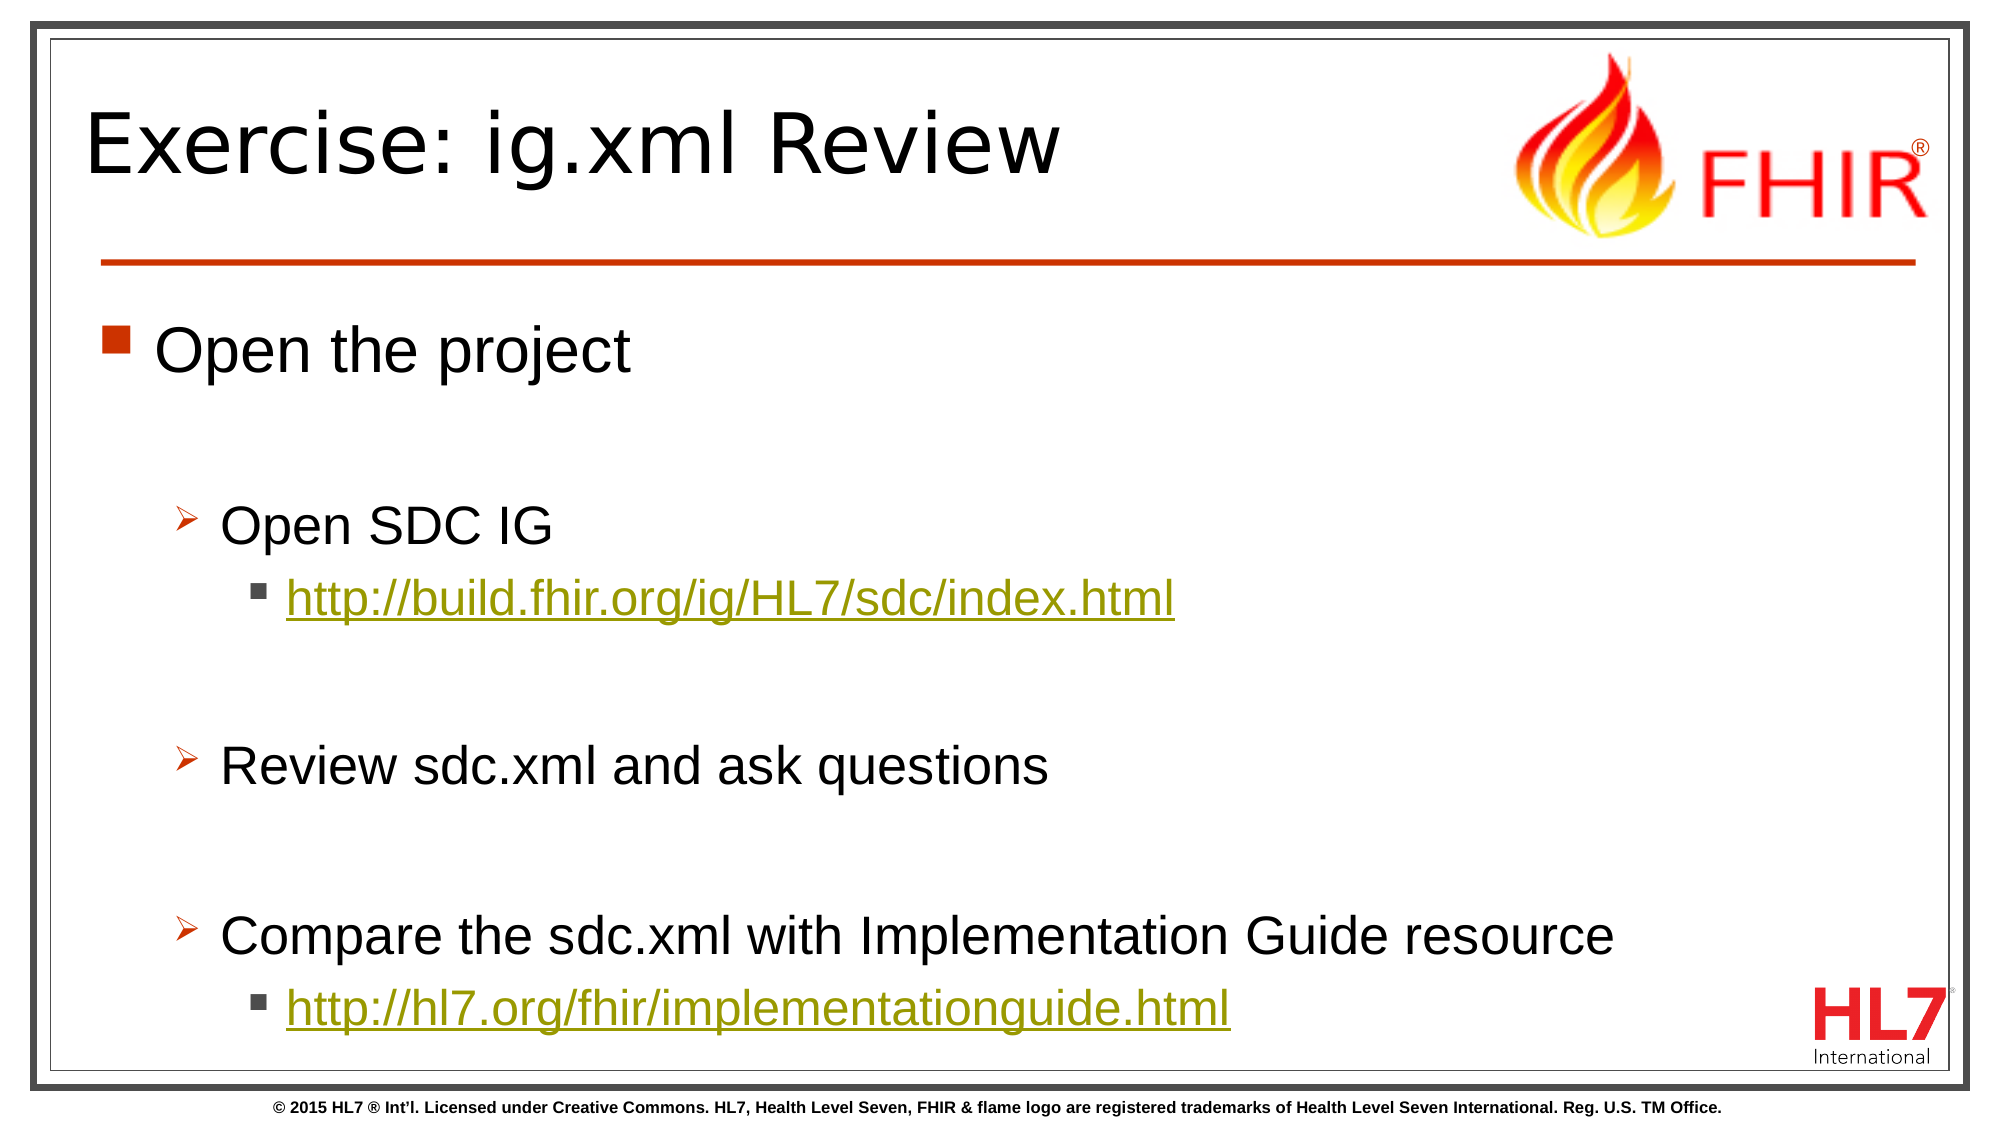

# Exercise: ig.xml Review
Open the project

Open SDC IG
http://build.fhir.org/ig/HL7/sdc/index.html

Review sdc.xml and ask questions

Compare the sdc.xml with Implementation Guide resource
http://hl7.org/fhir/implementationguide.html